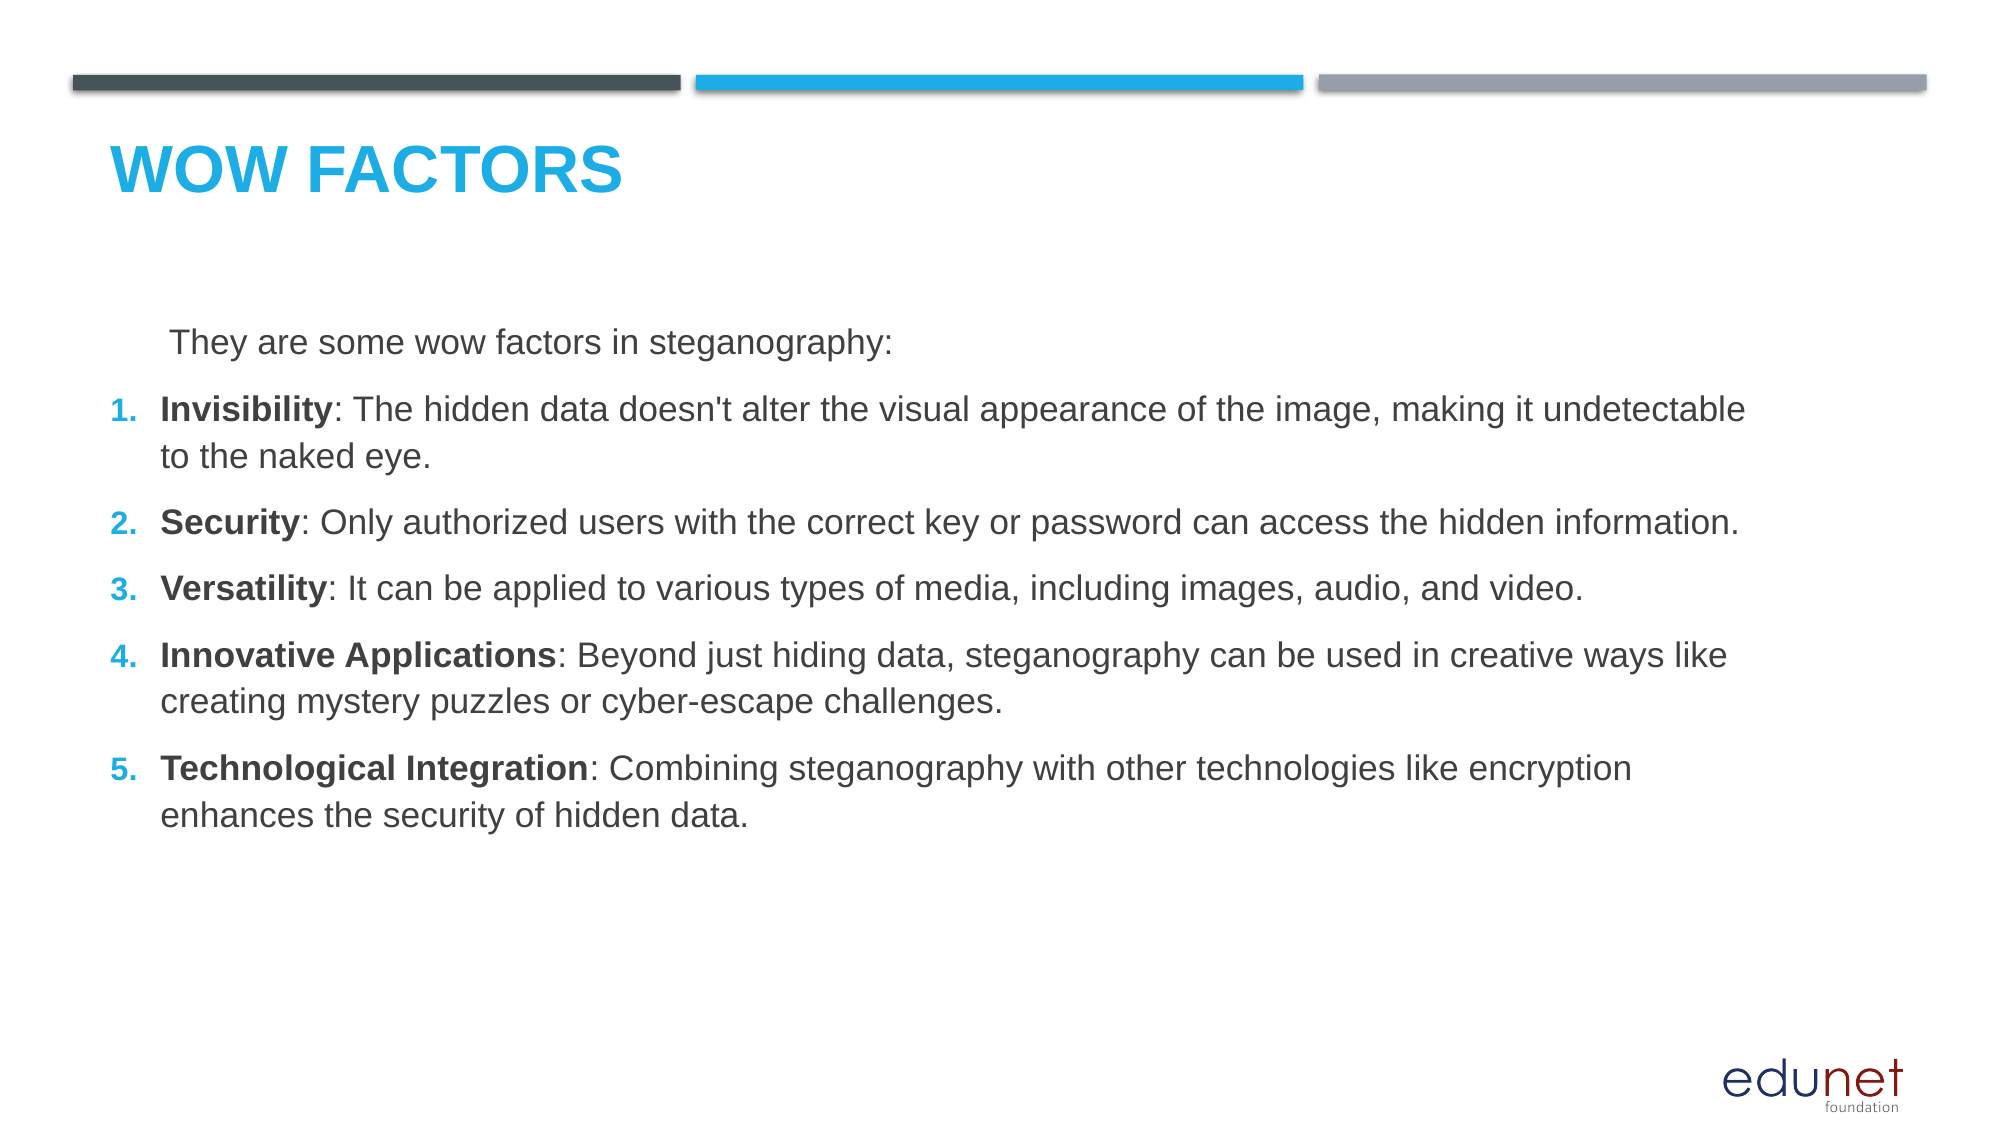

They are some wow factors in steganography:
Invisibility: The hidden data doesn't alter the visual appearance of the image, making it undetectable to the naked eye.
Security: Only authorized users with the correct key or password can access the hidden information.
Versatility: It can be applied to various types of media, including images, audio, and video.
Innovative Applications: Beyond just hiding data, steganography can be used in creative ways like creating mystery puzzles or cyber-escape challenges.
Technological Integration: Combining steganography with other technologies like encryption enhances the security of hidden data.

# Wow factors